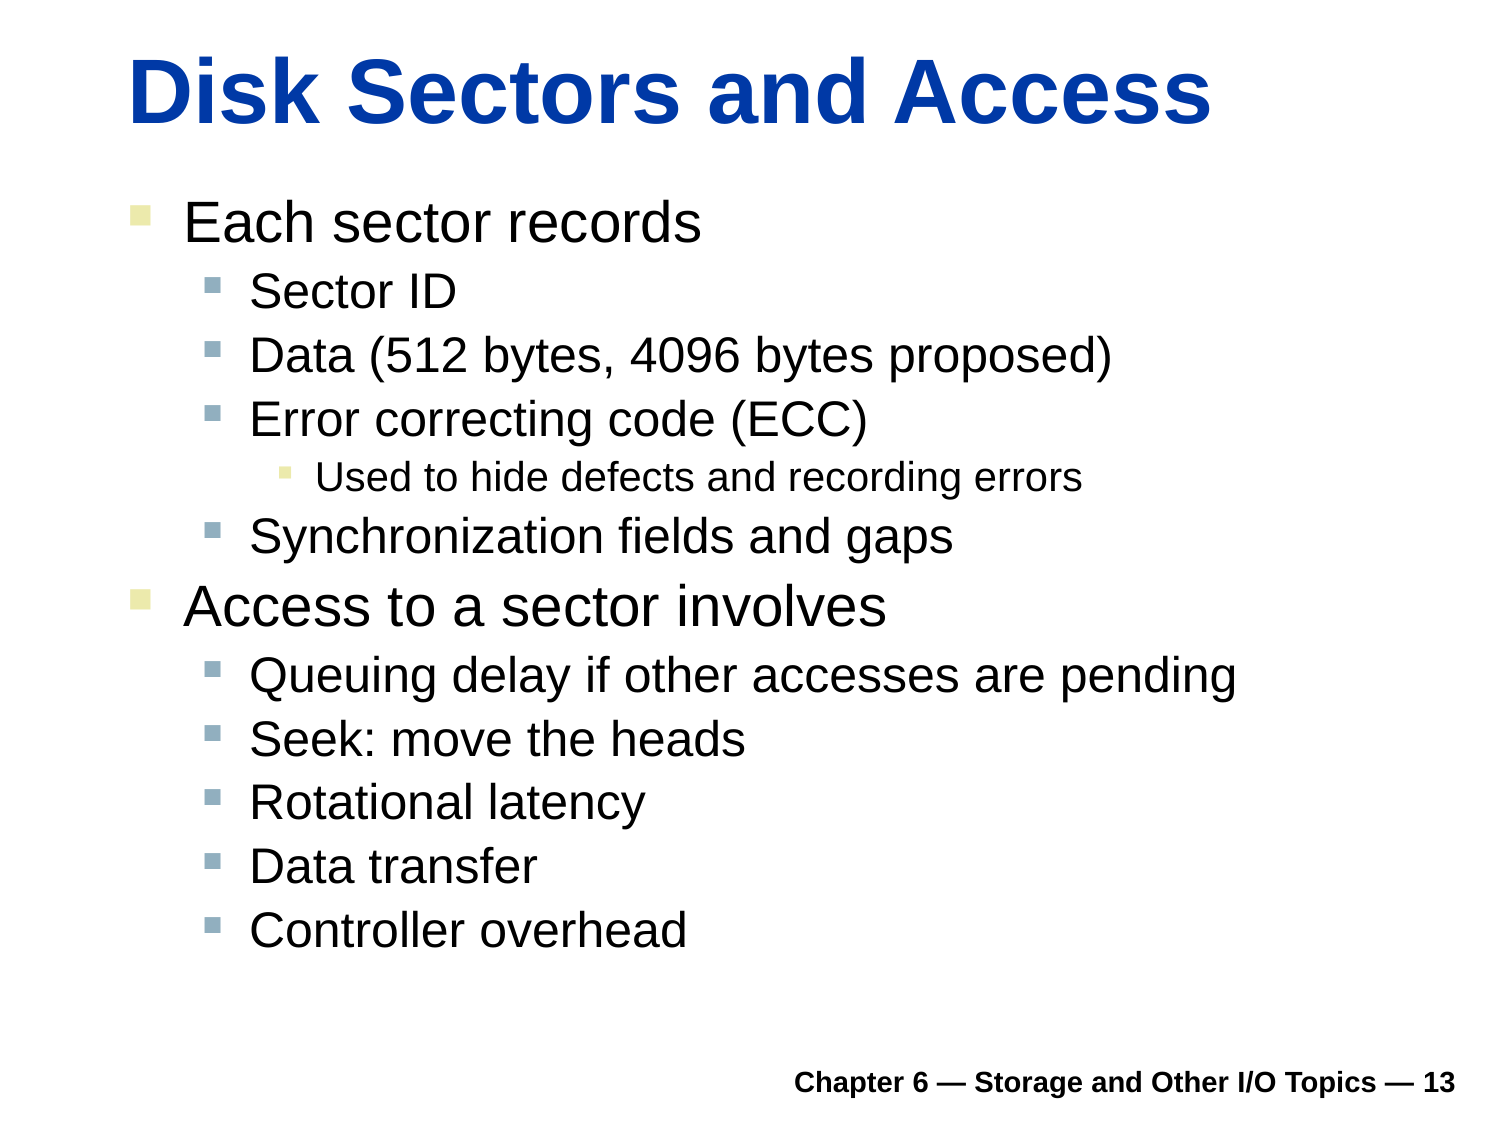

# Disk Sectors and Access
Each sector records
Sector ID
Data (512 bytes, 4096 bytes proposed)
Error correcting code (ECC)
Used to hide defects and recording errors
Synchronization fields and gaps
Access to a sector involves
Queuing delay if other accesses are pending
Seek: move the heads
Rotational latency
Data transfer
Controller overhead
Chapter 6 — Storage and Other I/O Topics — 13